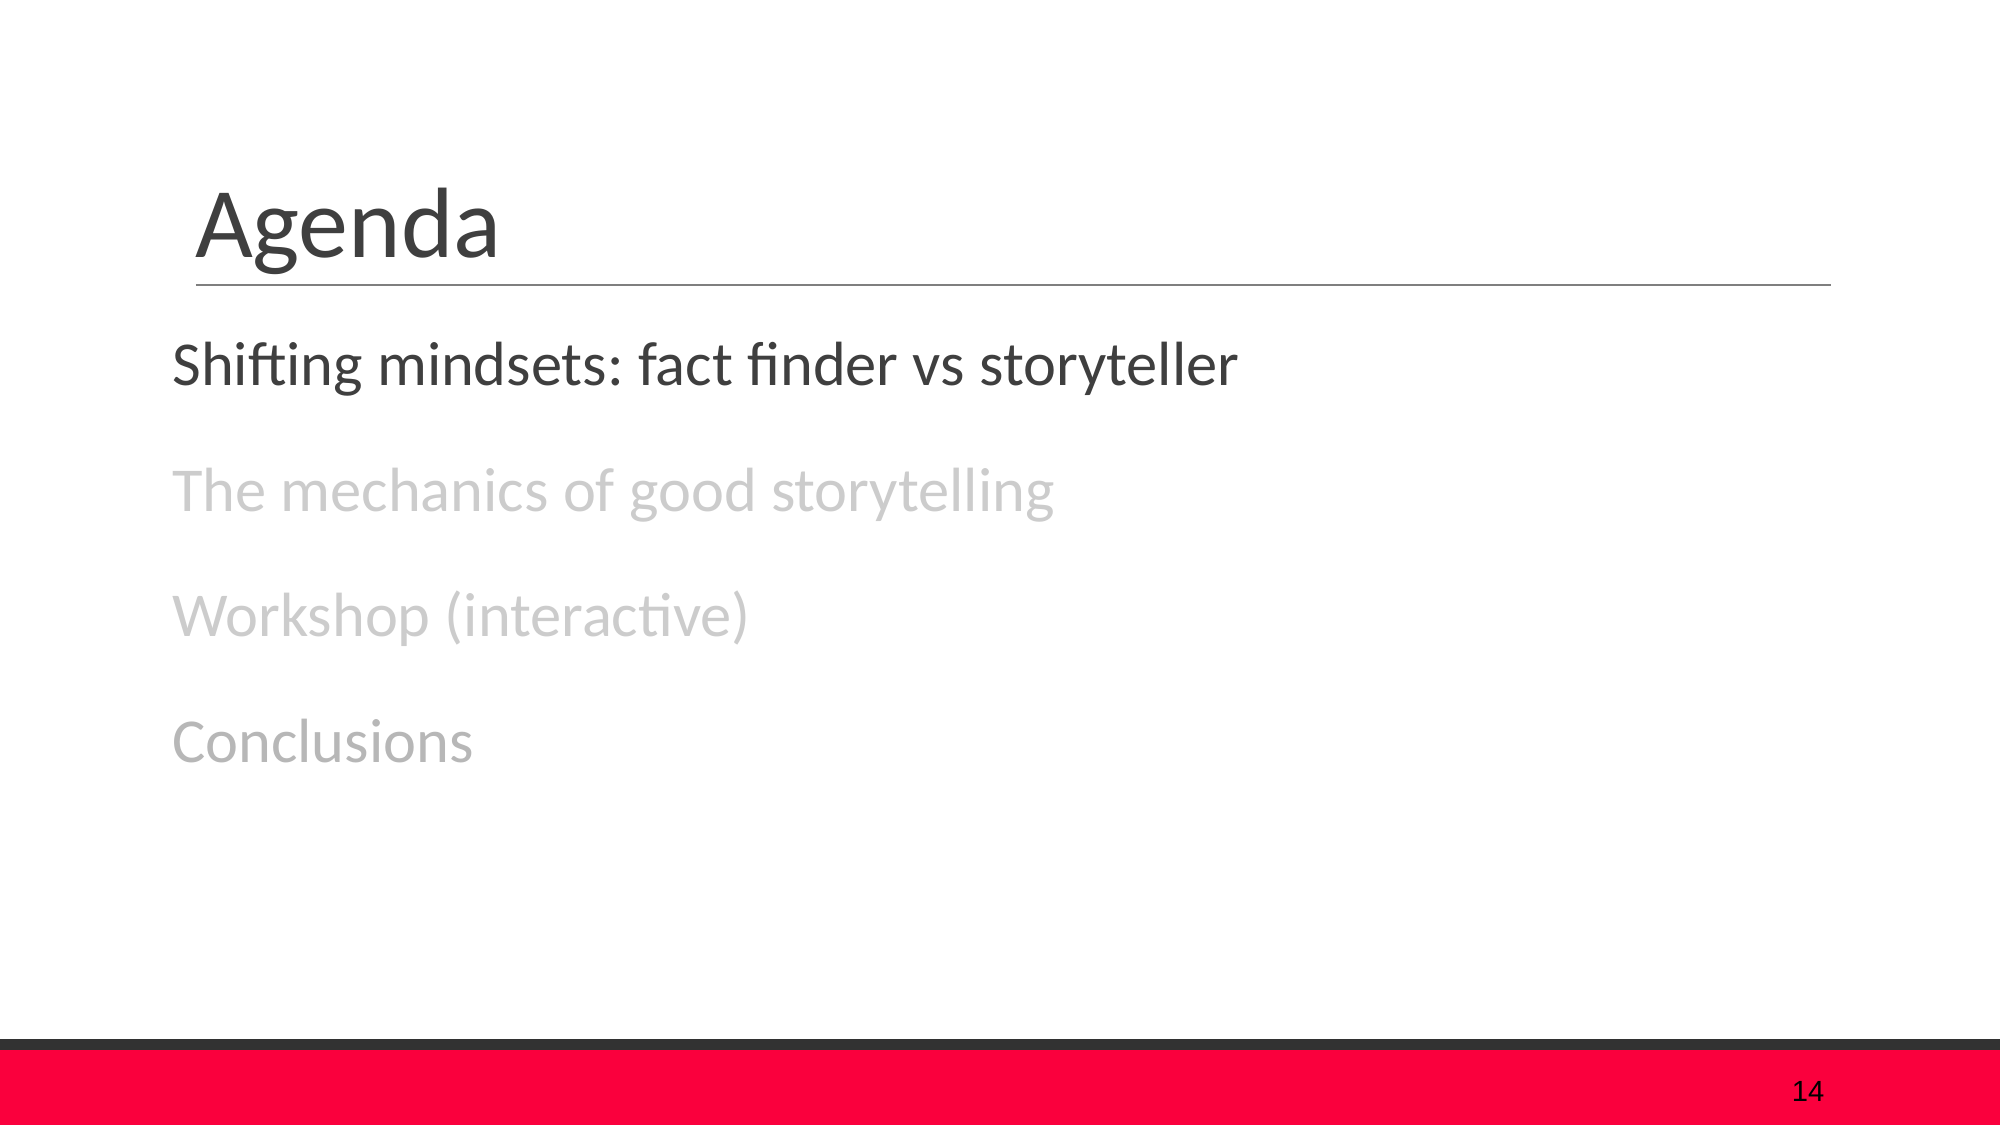

# Agenda
Shifting mindsets: fact finder vs storyteller

The mechanics of good storytelling

Workshop (interactive)

Conclusions

14